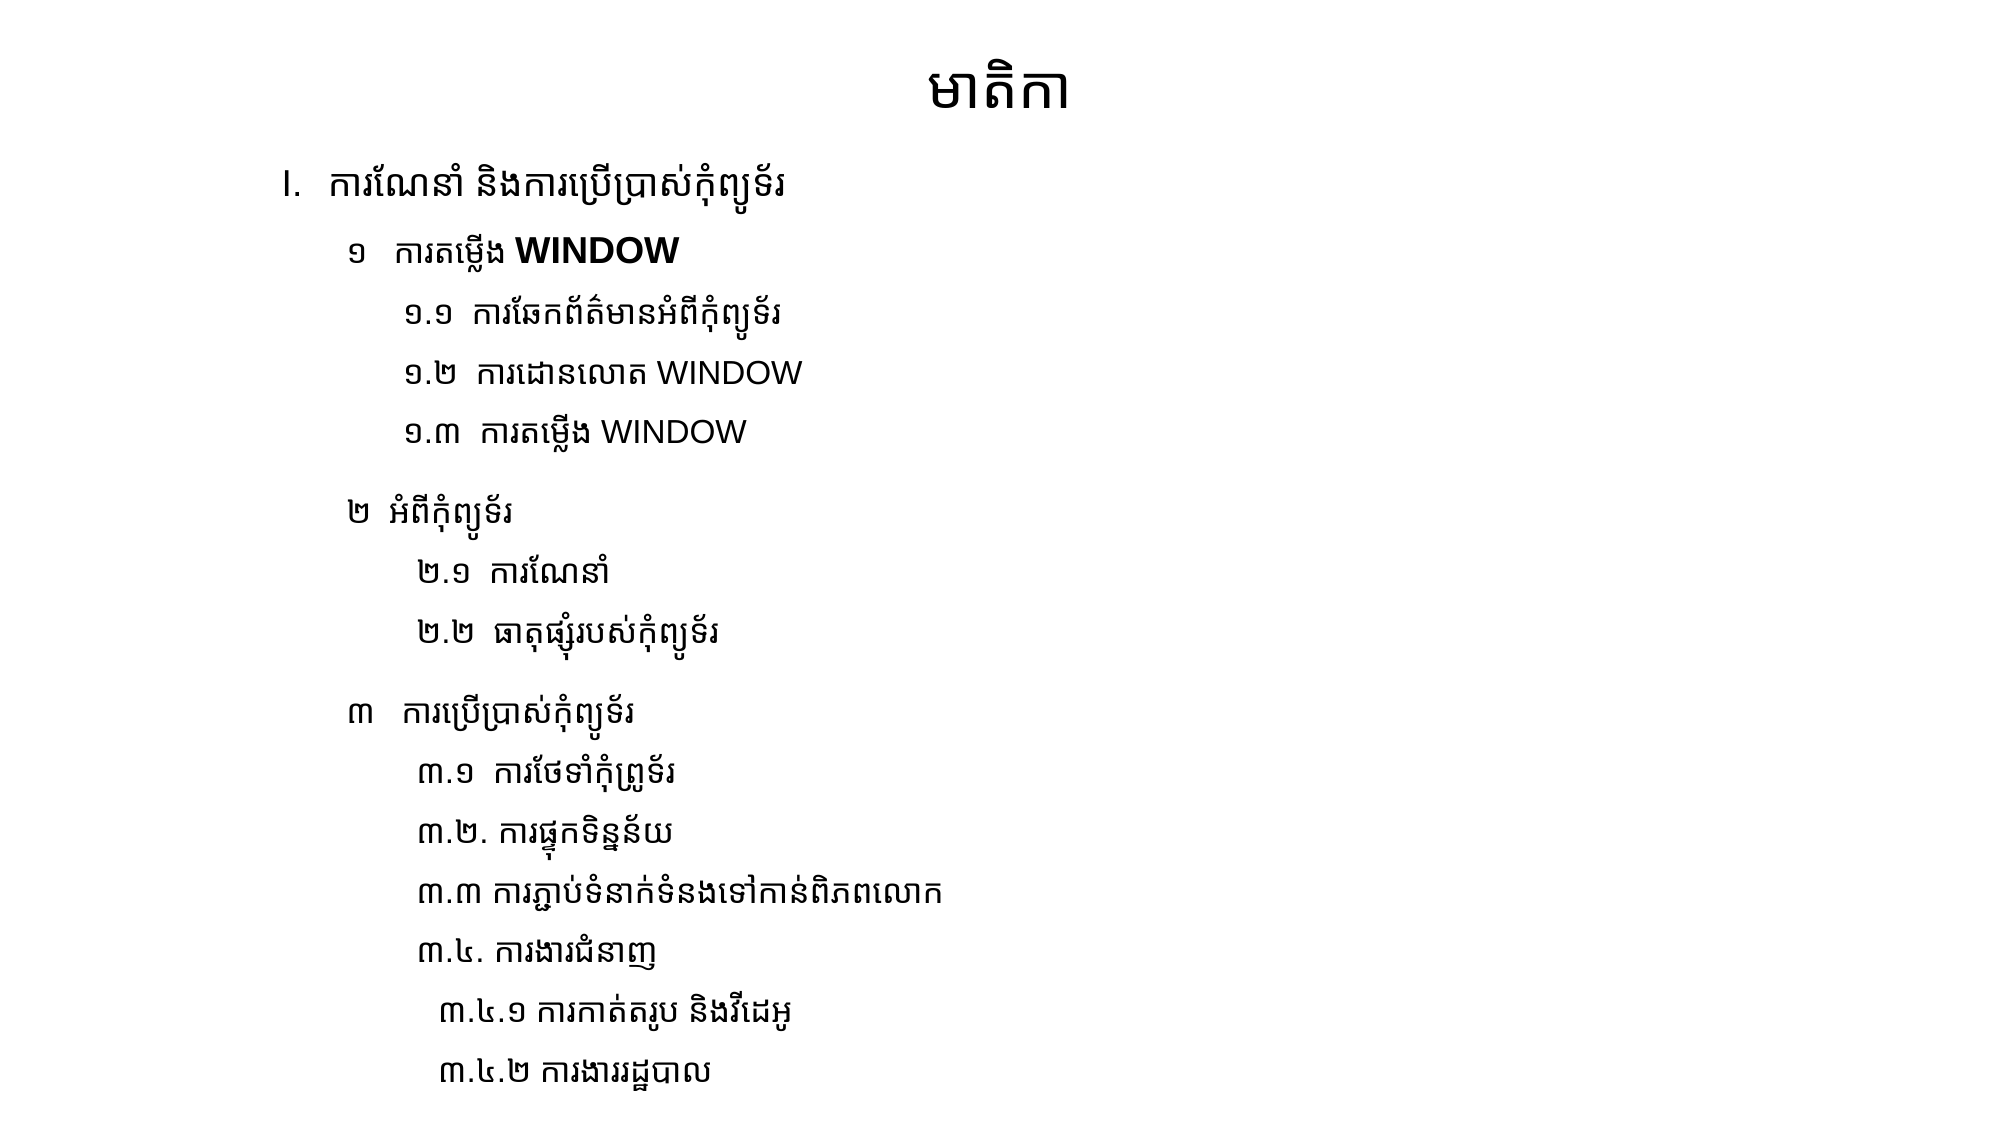

មាតិកា
ការណែនាំ និងការប្រើប្រាស់កុំព្យូទ័រ
១   ការតម្លើង WINDOW
	១.១  ការឆែកព័ត៌មានអំពីកុំព្យូទ័រ
	១.២  ការដោនលោត​ WINDOW
	១.៣  ការតម្លើង​ WINDOW
២  អំពីកុំព្យូទ័រ
        ២.១  ការណែនាំ
        ២.២  ធាតុផ្សុំរបស់កុំព្យូទ័រ
៣   ការប្រើប្រាស់កុំព្យូទ័រ
        ៣.១  ការថែទាំកុំព្រូទ័រ
        ៣.២. ការផ្ទុកទិន្នន័យ
​​​​​        ៣.៣ ការភ្ជាប់ទំនាក់ទំនងទៅកាន់ពិភពលោក
        ៣.៤. ការងារជំនាញ
	    ៣.៤.១ ការកាត់តរូប និងវីដេអូ
     	    ៣.៤.២ ការងាររដ្ឋបាល